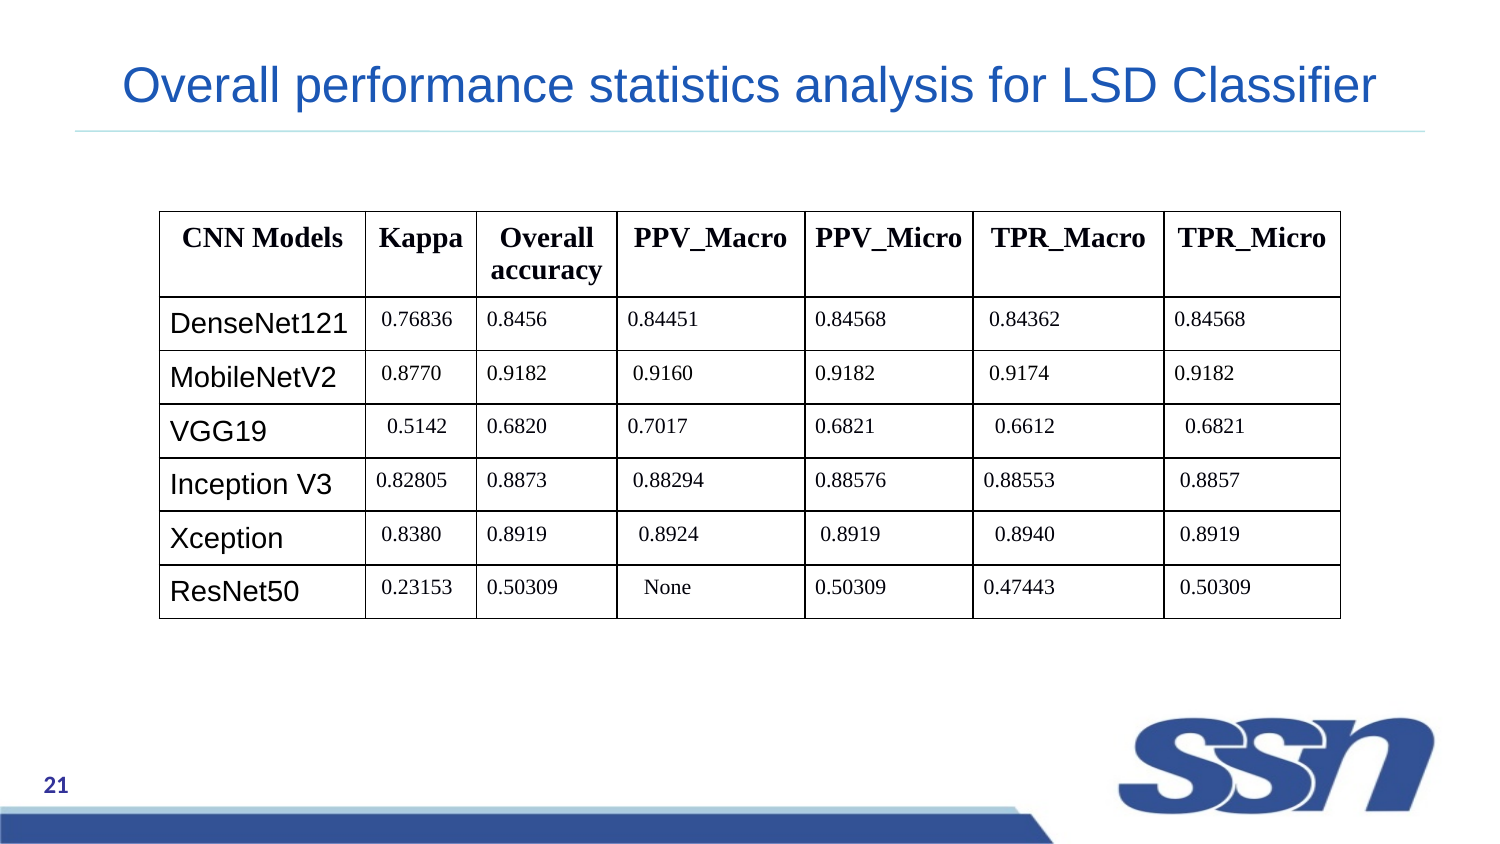

# Overall performance statistics analysis for LSD Classifier
| CNN Models | Kappa | Overall accuracy | PPV\_Macro | PPV\_Micro | TPR\_Macro | TPR\_Micro |
| --- | --- | --- | --- | --- | --- | --- |
| DenseNet121 | 0.76836 | 0.8456 | 0.84451 | 0.84568 | 0.84362 | 0.84568 |
| MobileNetV2 | 0.8770 | 0.9182 | 0.9160 | 0.9182 | 0.9174 | 0.9182 |
| VGG19 | 0.5142 | 0.6820 | 0.7017 | 0.6821 | 0.6612 | 0.6821 |
| Inception V3 | 0.82805 | 0.8873 | 0.88294 | 0.88576 | 0.88553 | 0.8857 |
| Xception | 0.8380 | 0.8919 | 0.8924 | 0.8919 | 0.8940 | 0.8919 |
| ResNet50 | 0.23153 | 0.50309 | None | 0.50309 | 0.47443 | 0.50309 |